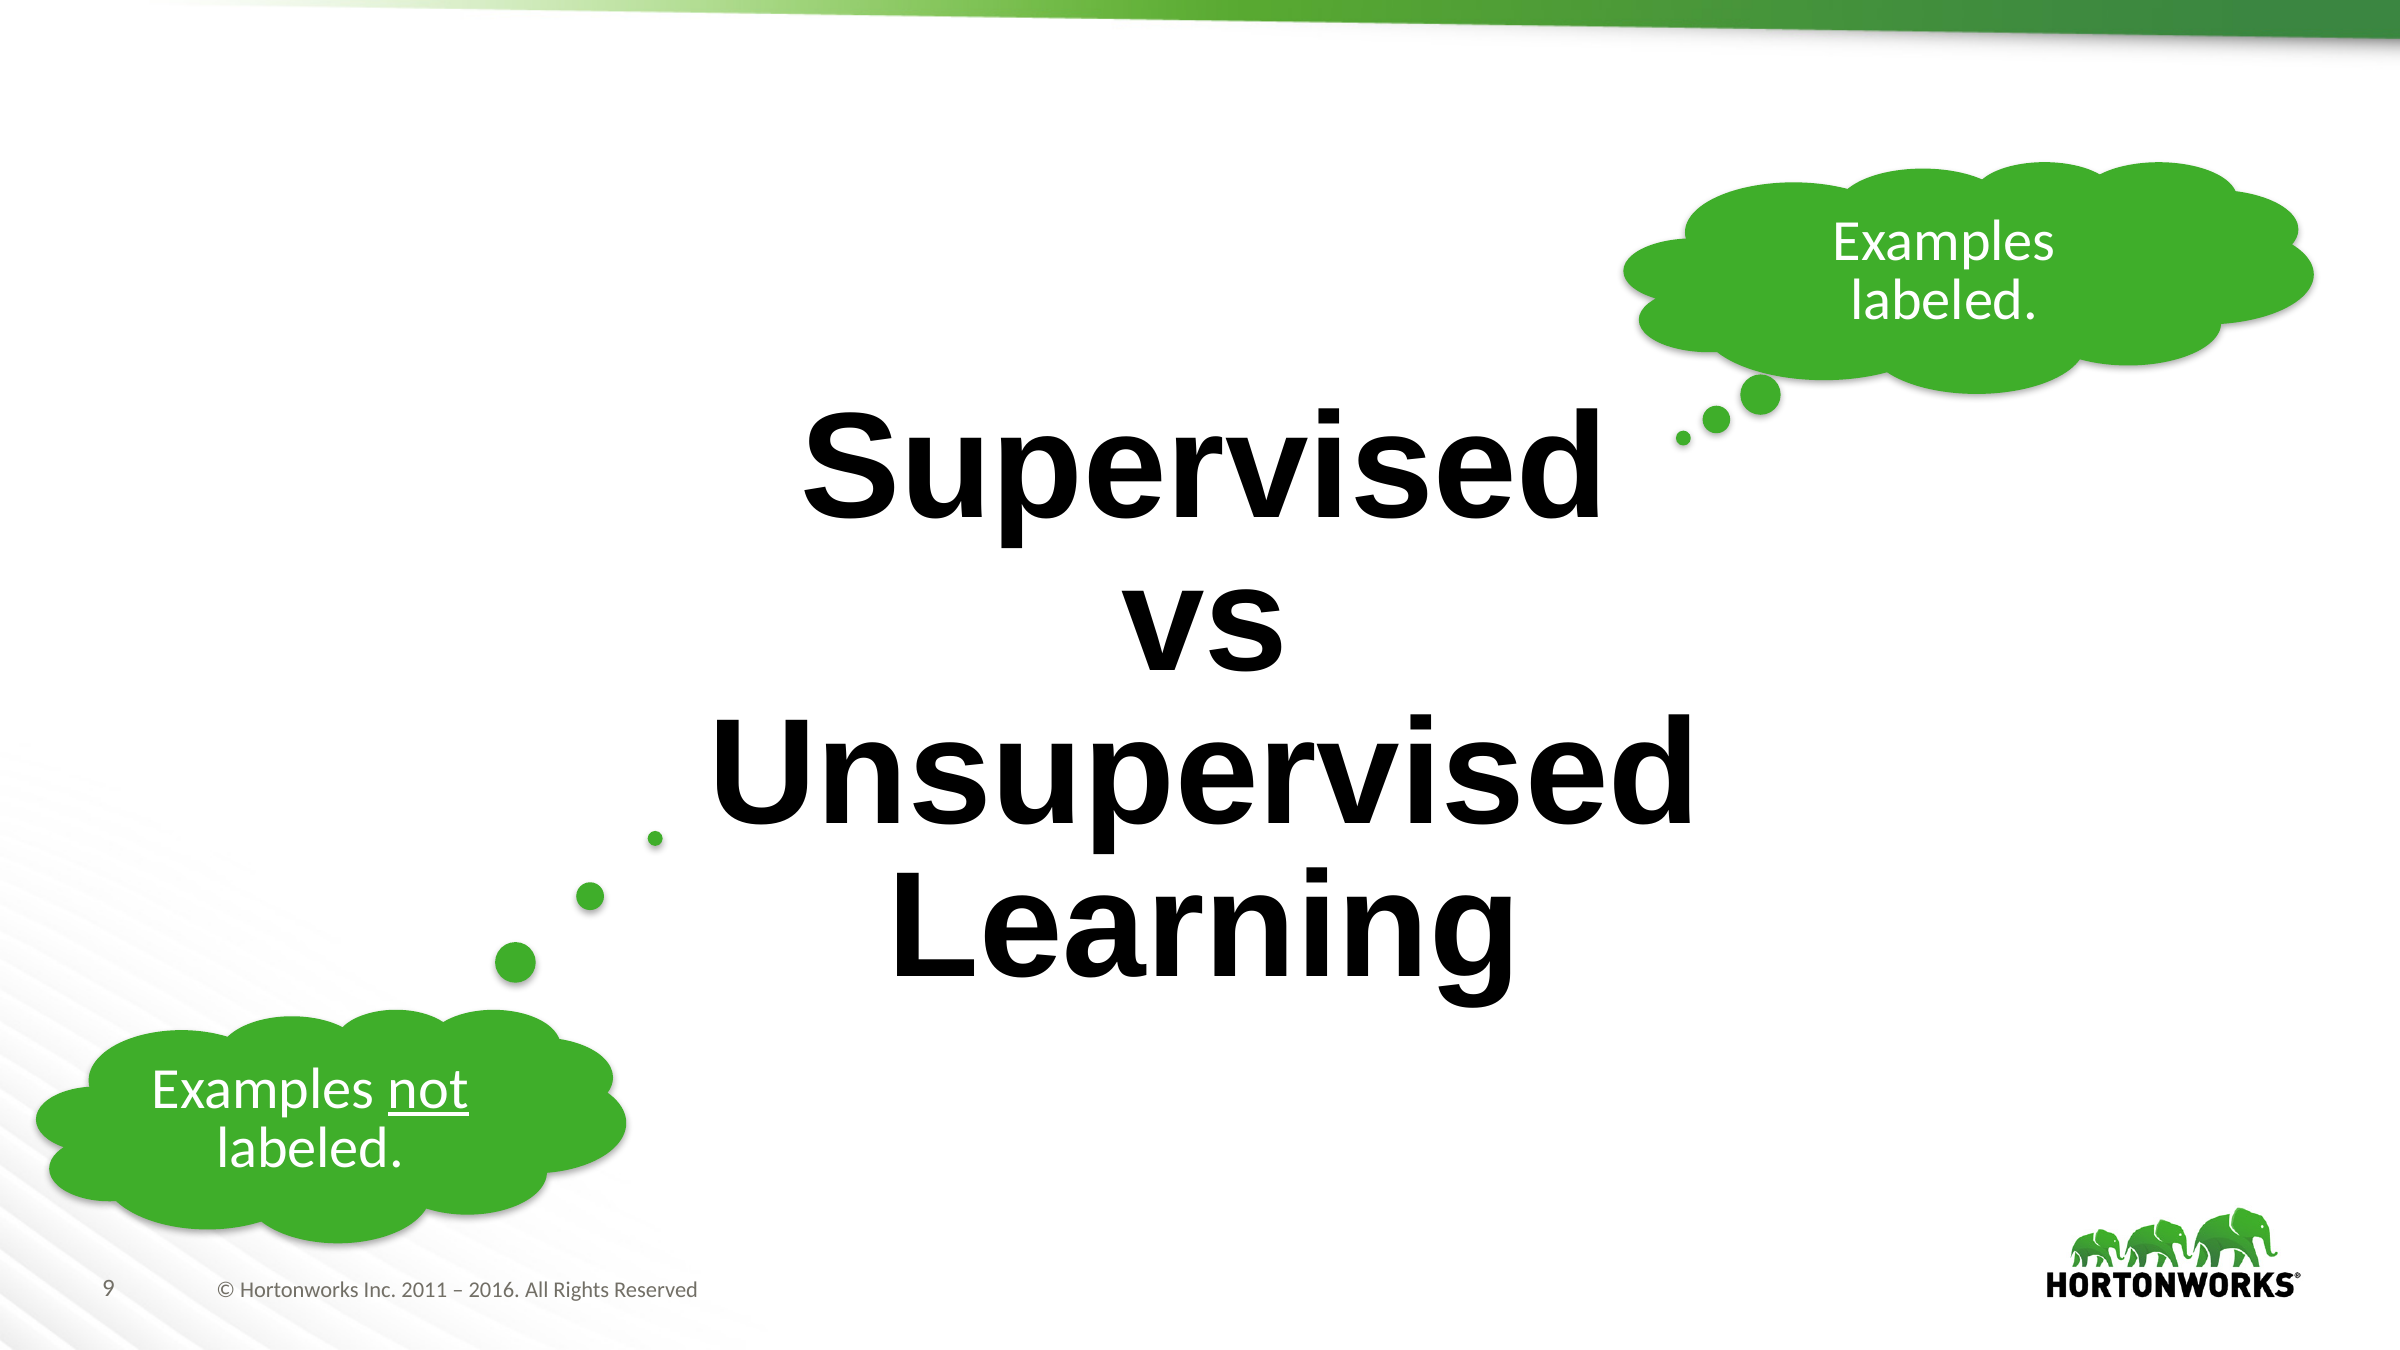

Examples labeled.
Supervised
vs
Unsupervised
Learning
Examples not labeled.